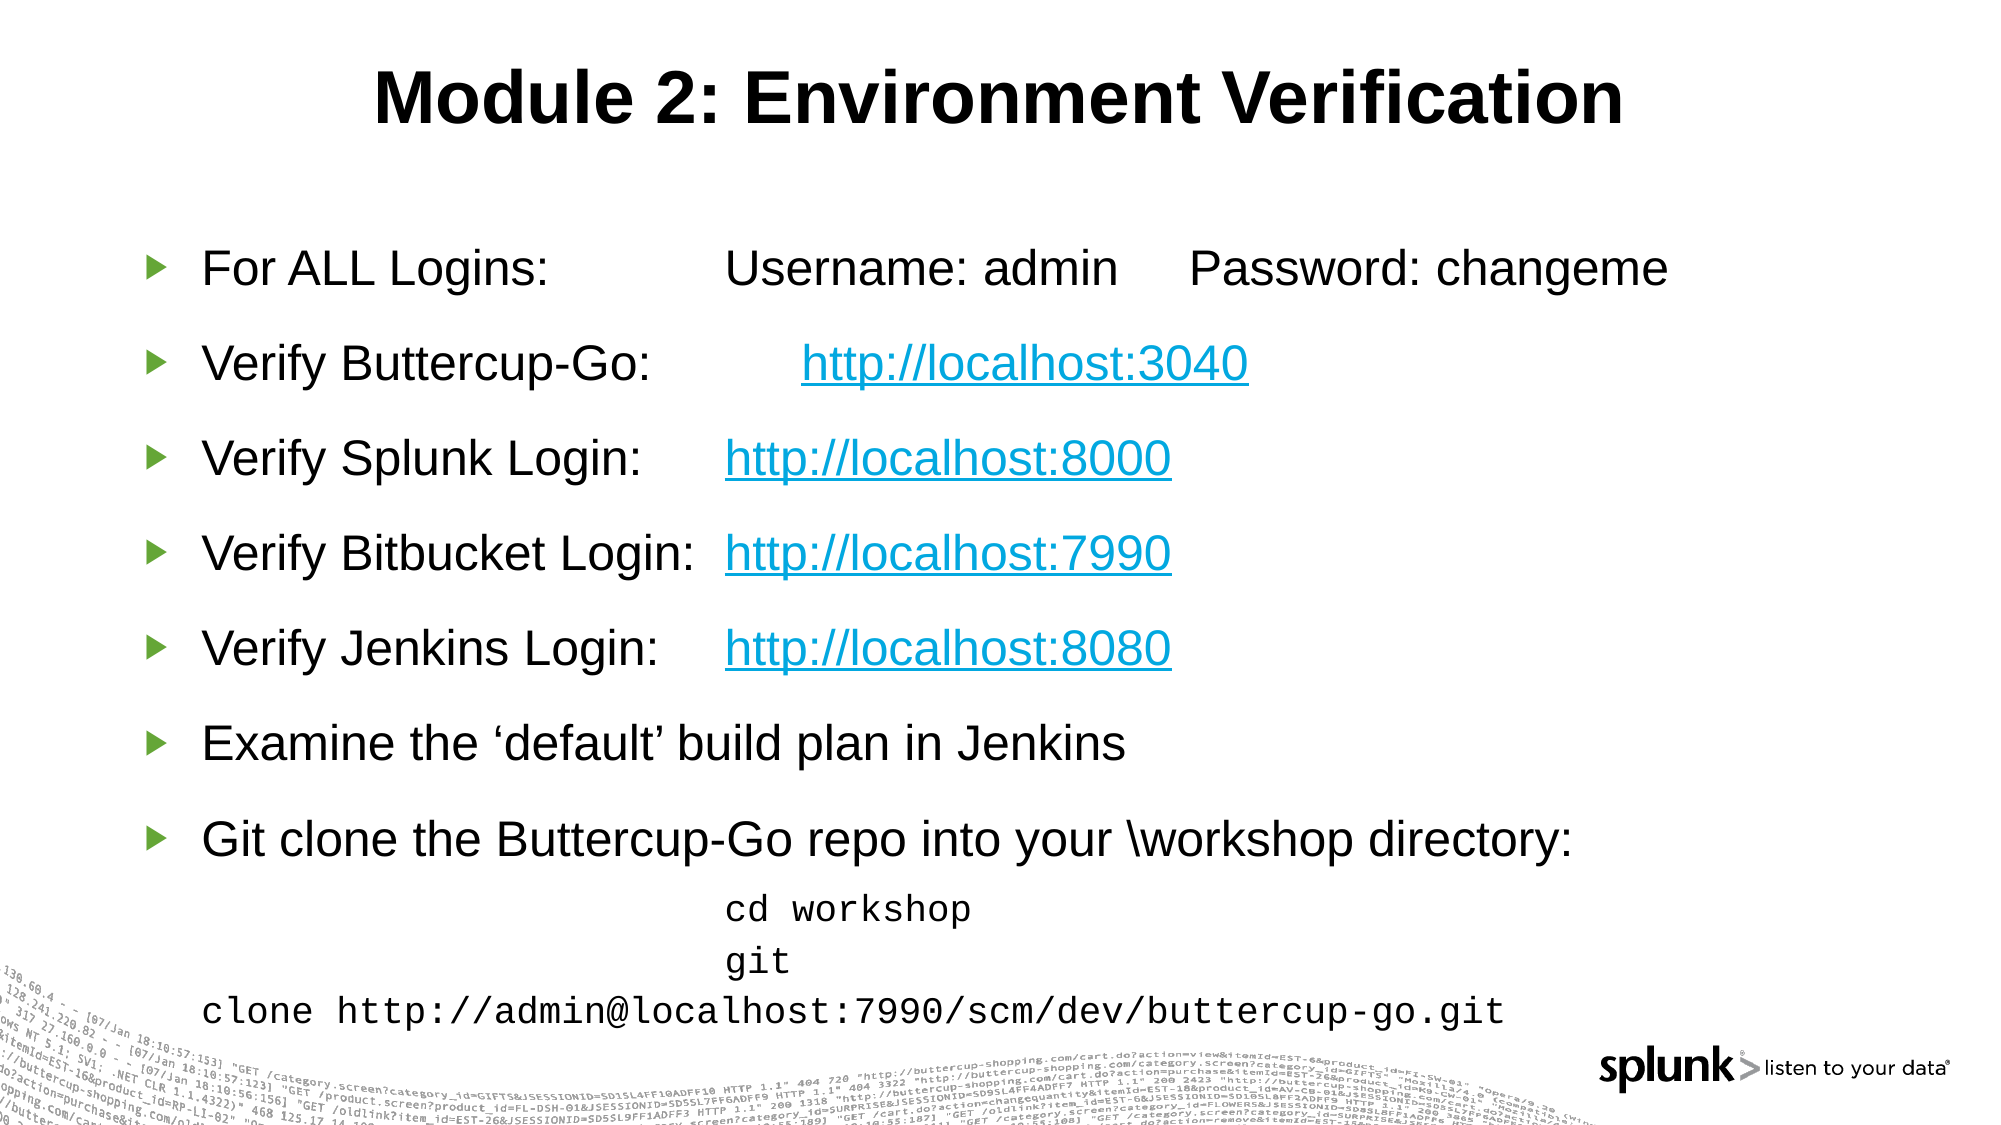

# Module 2: Environment Verification
For ALL Logins:      	Username: admin     Password: changeme
Verify Buttercup-Go:		http://localhost:3040
Verify Splunk Login:  	http://localhost:8000
Verify Bitbucket Login: 	http://localhost:7990
Verify Jenkins Login: 	http://localhost:8080
Examine the ‘default’ build plan in Jenkins
Git clone the Buttercup-Go repo into your \workshop directory:
	cd workshop
	git clone http://admin@localhost:7990/scm/dev/buttercup-go.git